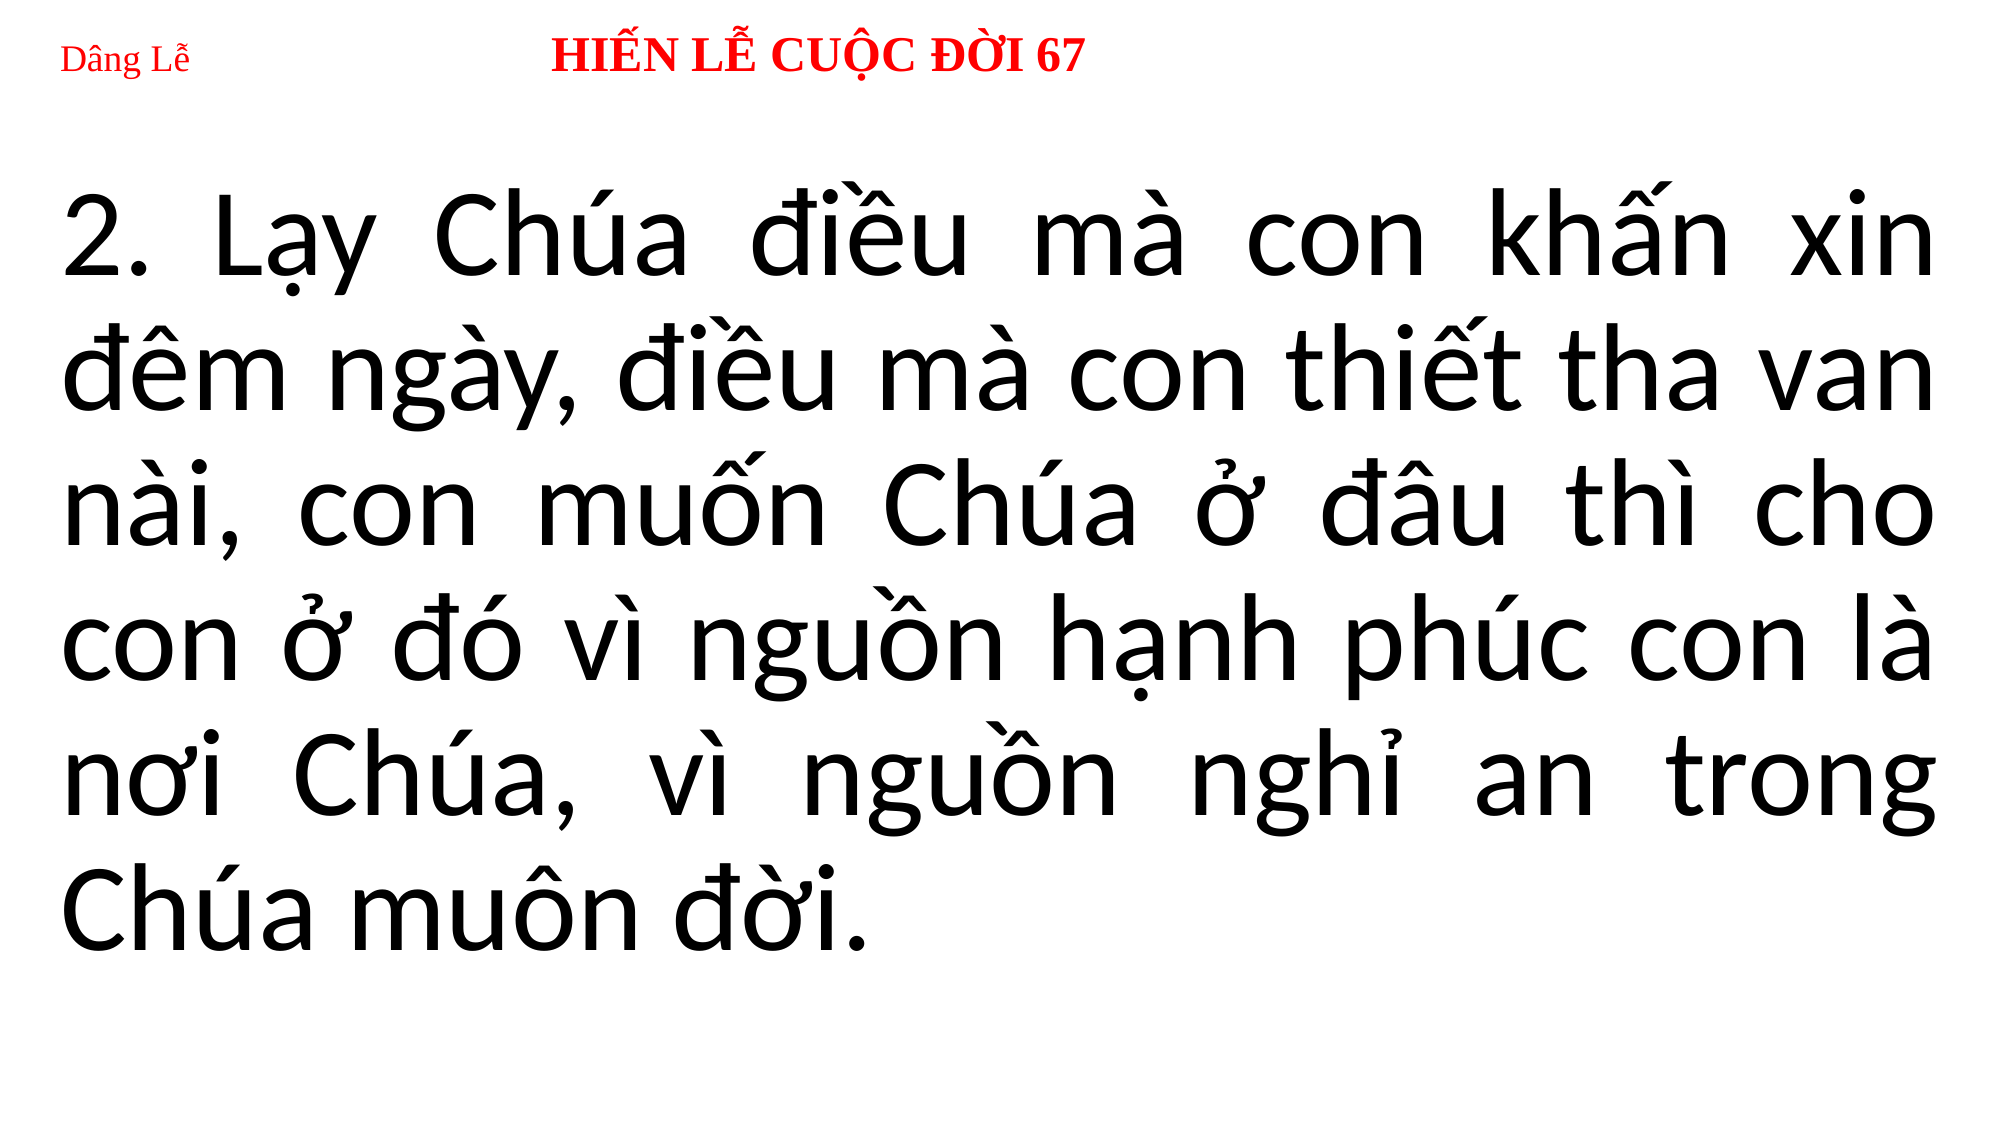

# Dâng Lễ                                      HIẾN LỄ CUỘC ĐỜI 67
2. Lạy Chúa điều mà con khấn xin đêm ngày, điều mà con thiết tha van nài, con muốn Chúa ở đâu thì cho con ở đó vì nguồn hạnh phúc con là nơi Chúa, vì nguồn nghỉ an trong Chúa muôn đời.